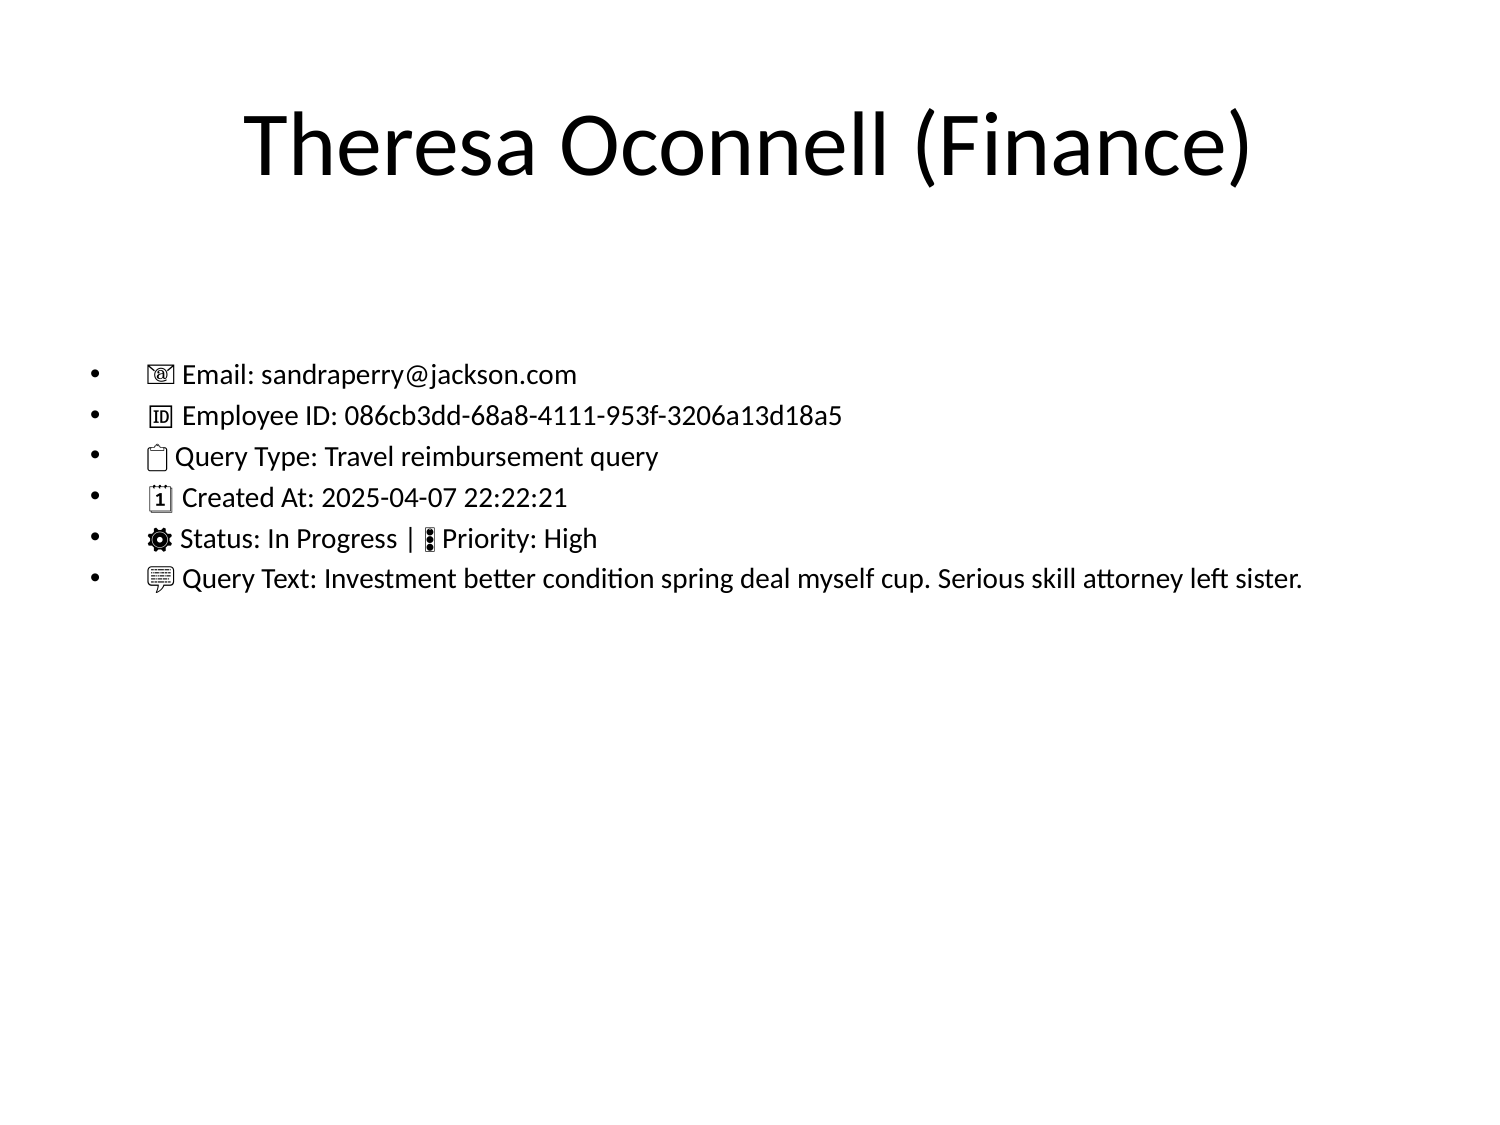

# Theresa Oconnell (Finance)

📧 Email: sandraperry@jackson.com
🆔 Employee ID: 086cb3dd-68a8-4111-953f-3206a13d18a5
📋 Query Type: Travel reimbursement query
🗓 Created At: 2025-04-07 22:22:21
⚙ Status: In Progress | 🚦 Priority: High
💬 Query Text: Investment better condition spring deal myself cup. Serious skill attorney left sister.